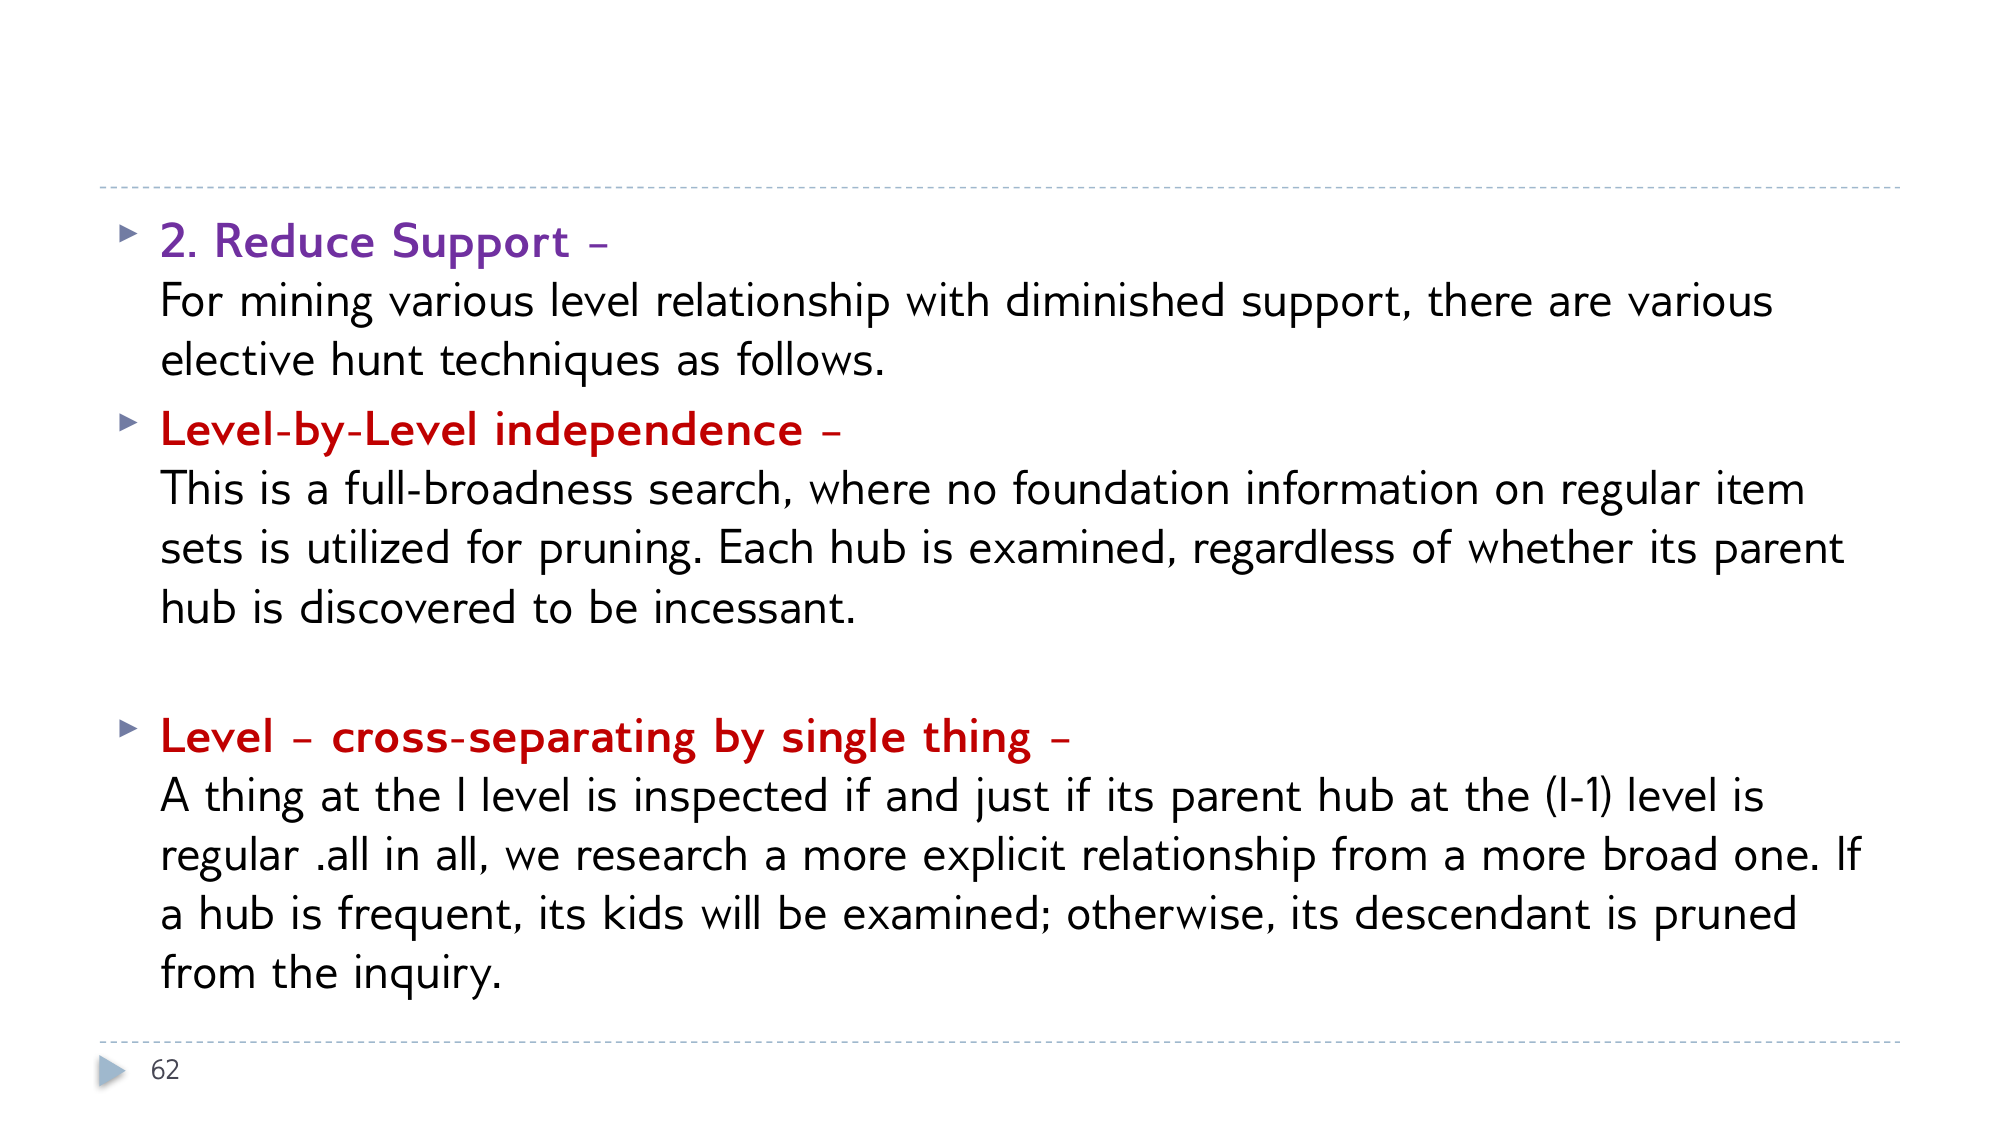

#
2. Reduce Support – 
For mining various level relationship with diminished support, there are various elective hunt techniques as follows.
Level-by-Level independence – 
This is a full-broadness search, where no foundation information on regular item sets is utilized for pruning. Each hub is examined, regardless of whether its parent hub is discovered to be incessant.
Level – cross-separating by single thing – 
A thing at the I level is inspected if and just if its parent hub at the (I-1) level is regular .all in all, we research a more explicit relationship from a more broad one. If a hub is frequent, its kids will be examined; otherwise, its descendant is pruned from the inquiry.

62